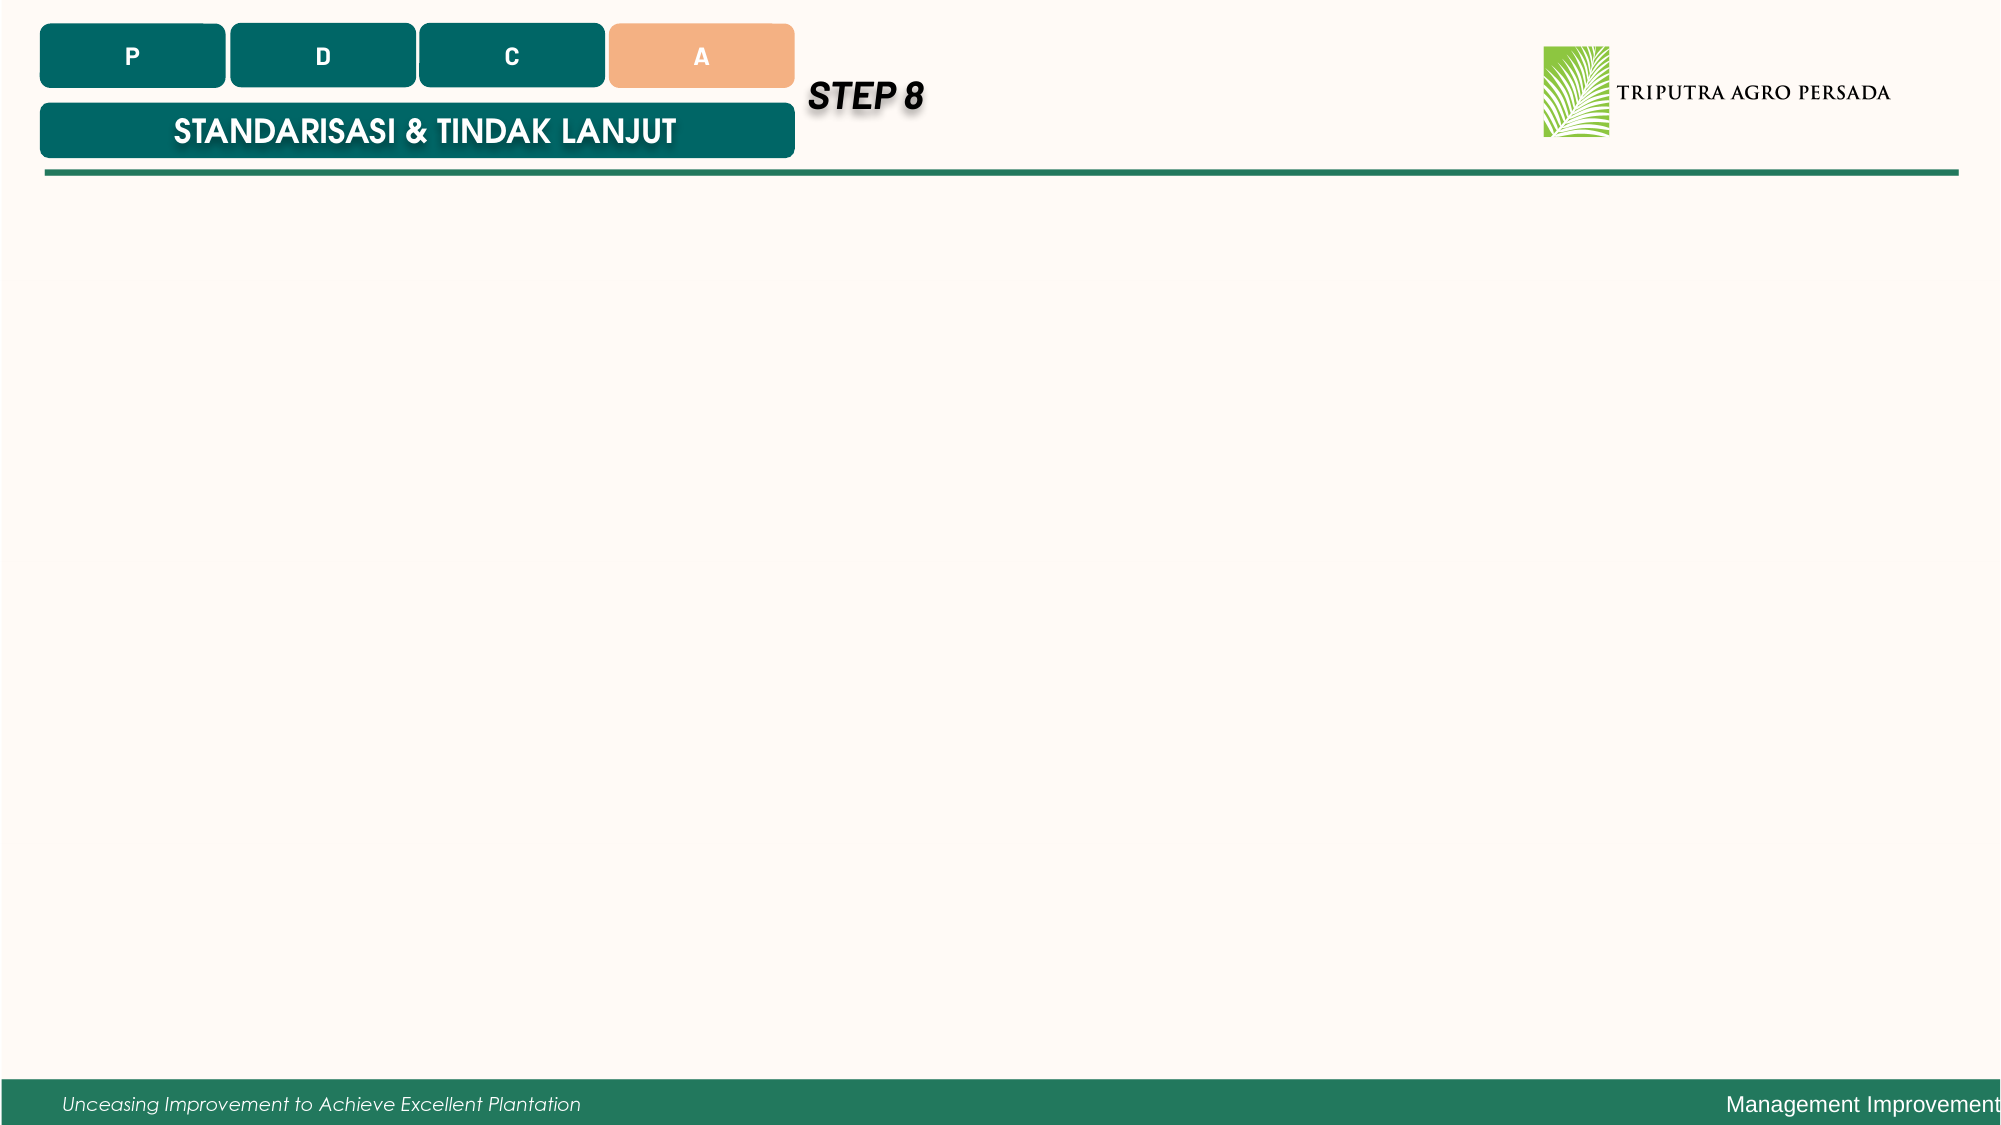

D
C
P
A
STEP 8

STANDARISASI & TINDAK LANJUT